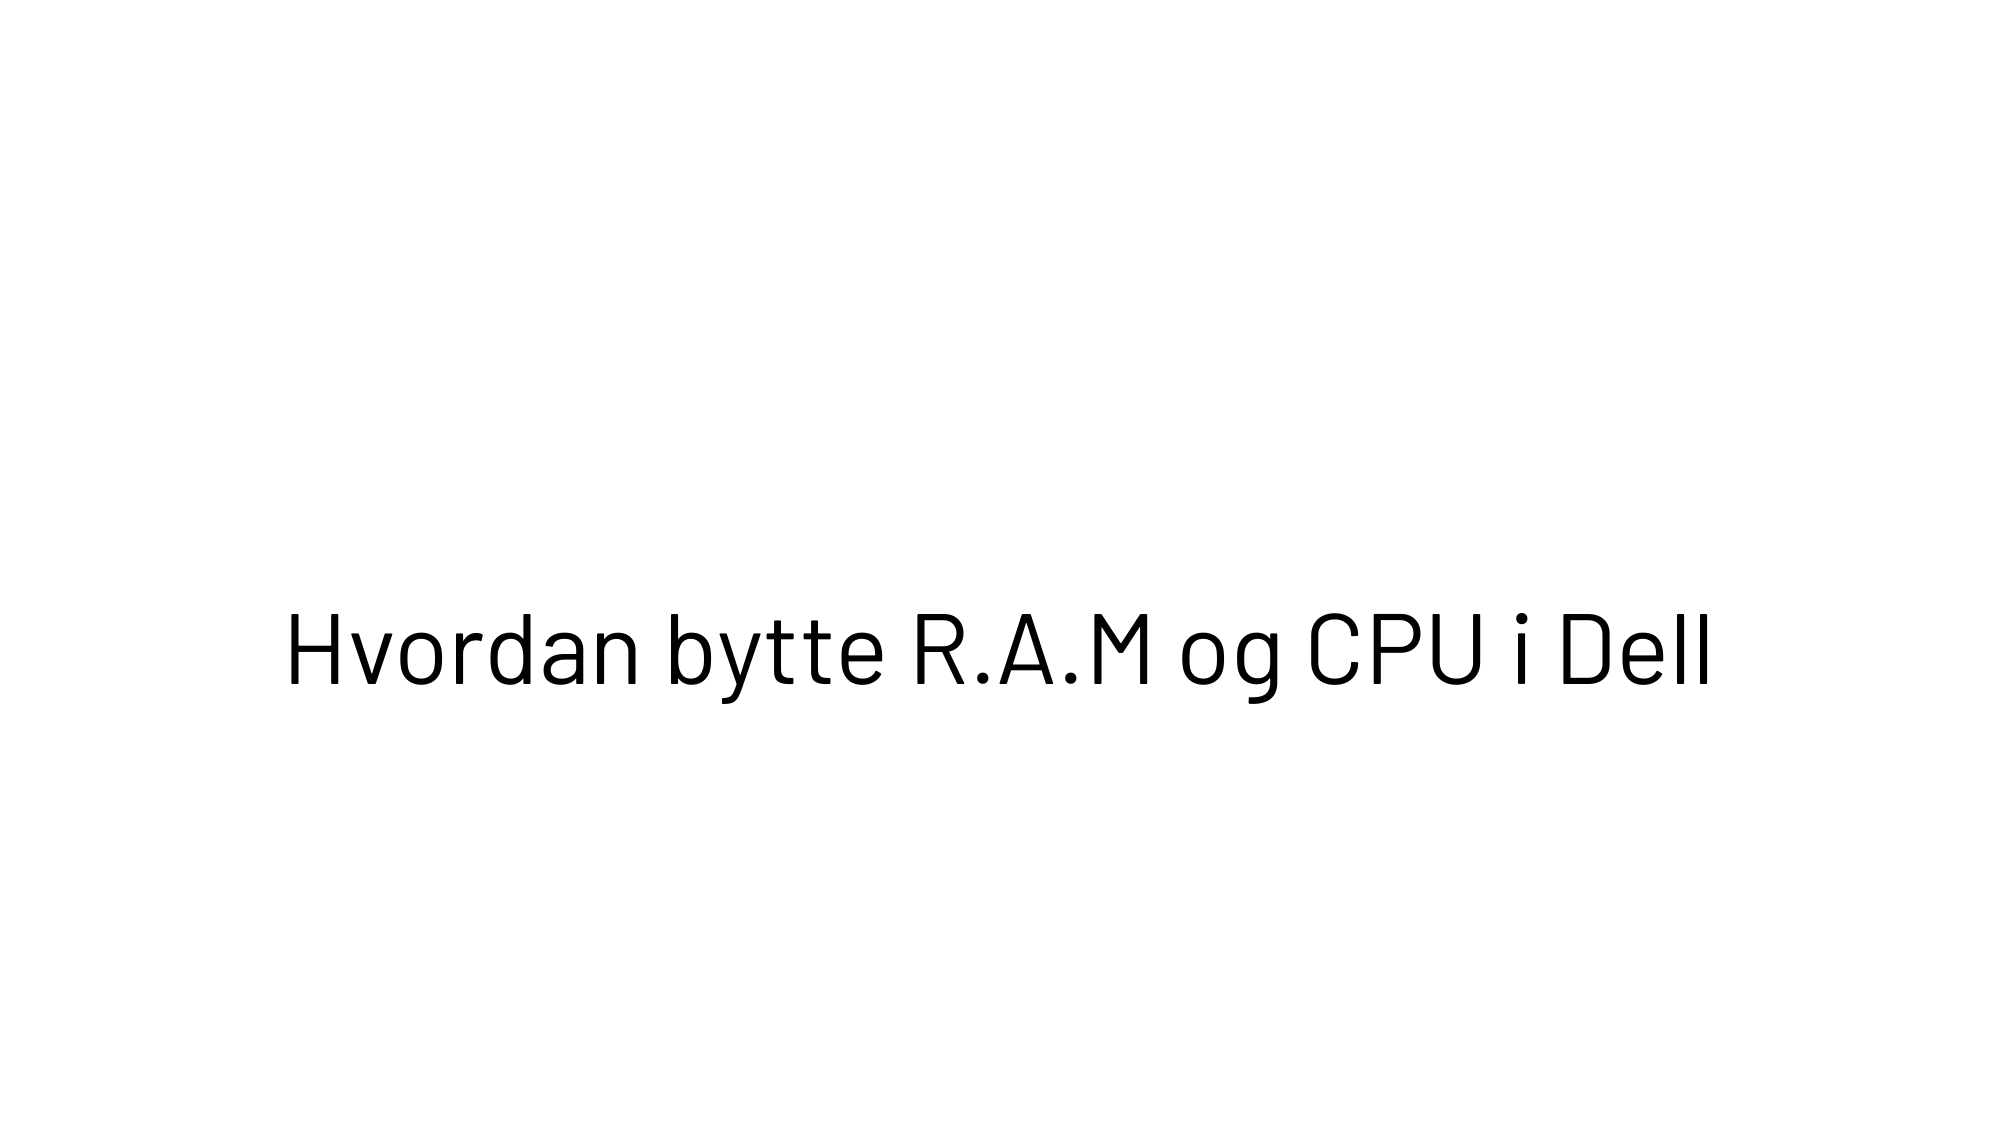

# Hvordan bytte R.A.M og CPU i Dell